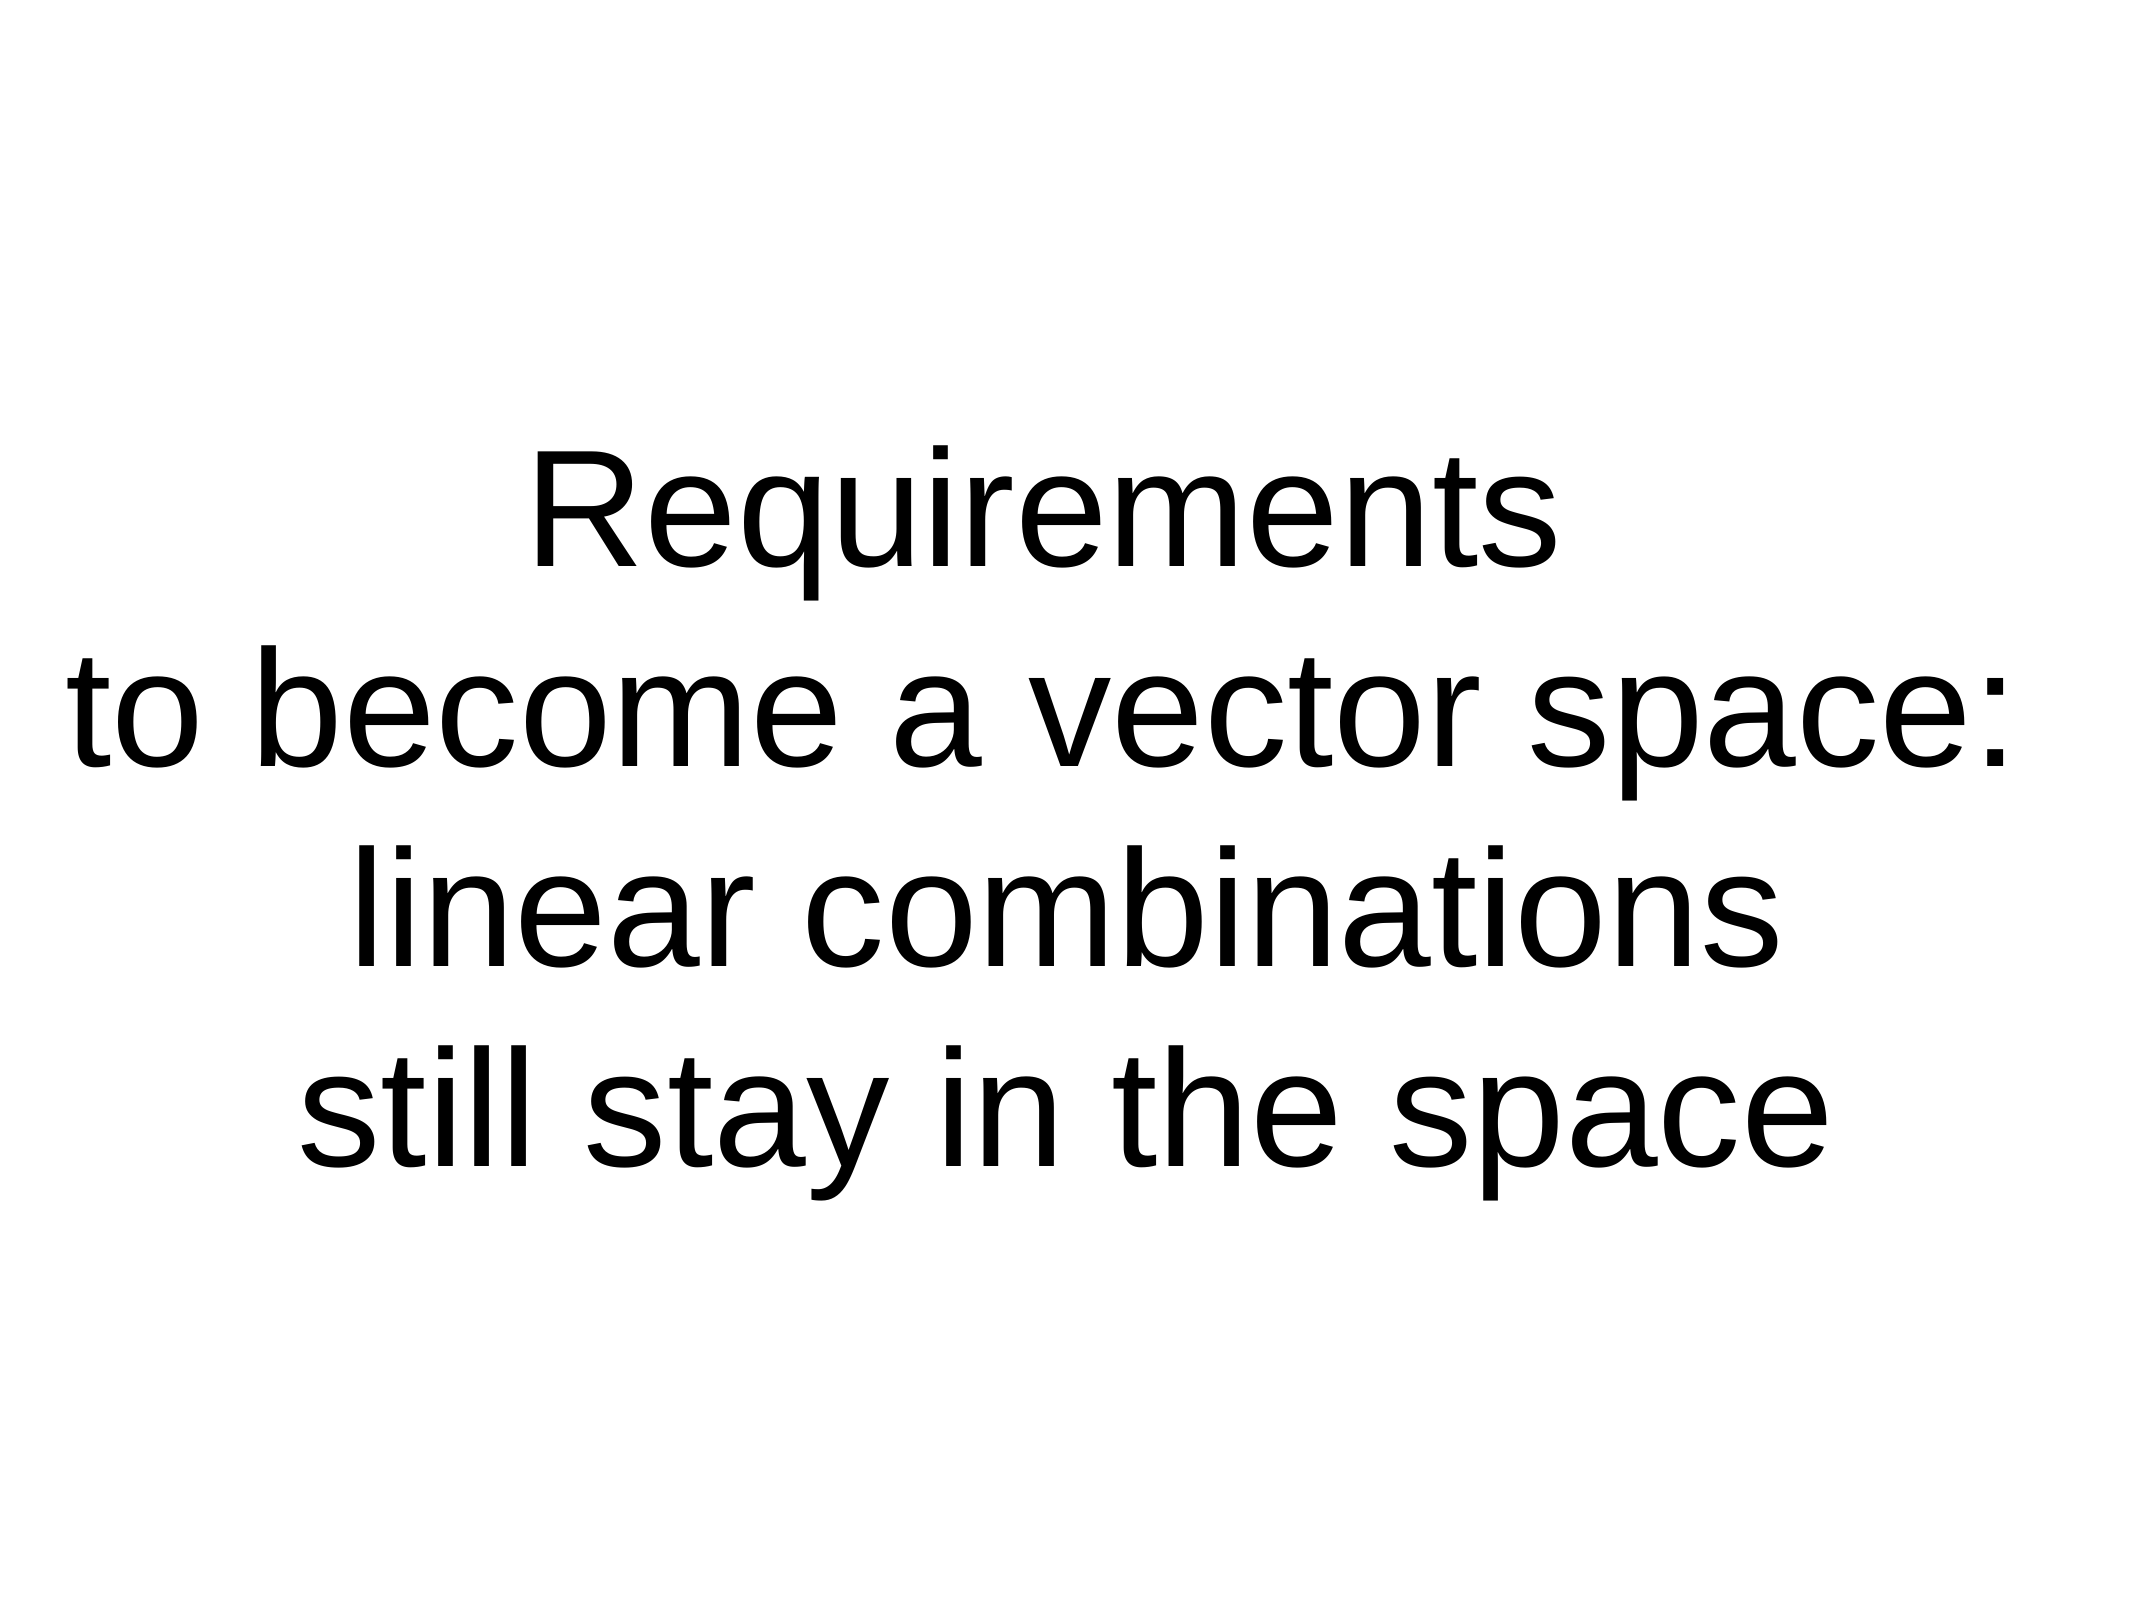

Requirements
to become a vector space:
linear combinations
still stay in the space